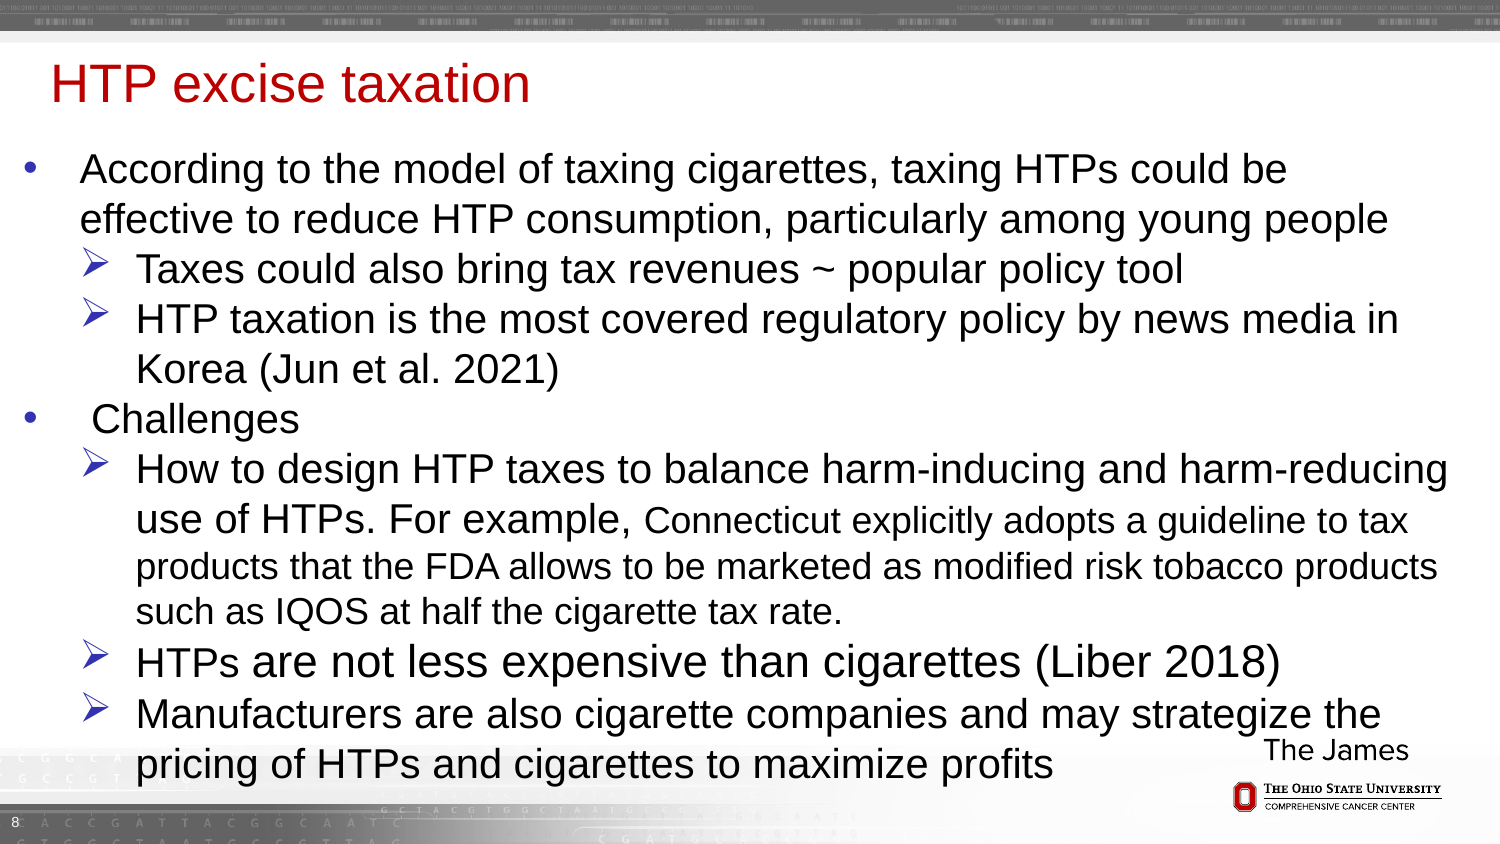

# HTP excise taxation
According to the model of taxing cigarettes, taxing HTPs could be effective to reduce HTP consumption, particularly among young people
Taxes could also bring tax revenues ~ popular policy tool
HTP taxation is the most covered regulatory policy by news media in Korea (Jun et al. 2021)
 Challenges
How to design HTP taxes to balance harm-inducing and harm-reducing use of HTPs. For example, Connecticut explicitly adopts a guideline to tax products that the FDA allows to be marketed as modified risk tobacco products such as IQOS at half the cigarette tax rate.
HTPs are not less expensive than cigarettes (Liber 2018)
Manufacturers are also cigarette companies and may strategize the pricing of HTPs and cigarettes to maximize profits

8